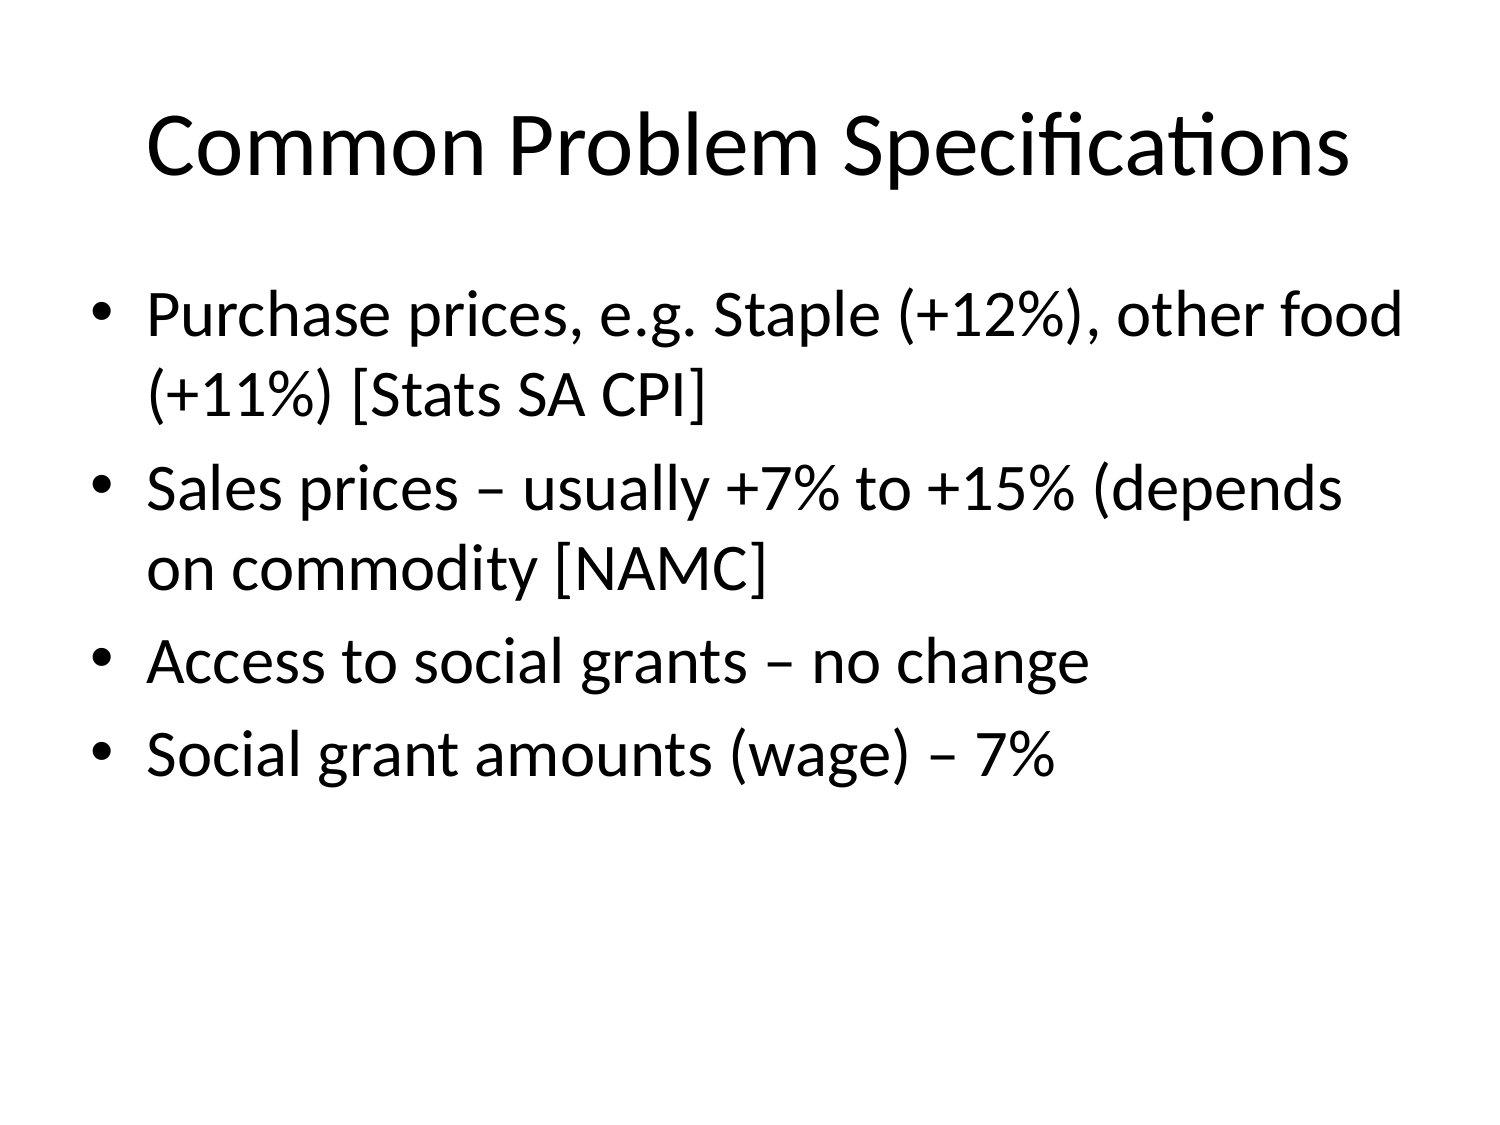

# Common Problem Specifications
Purchase prices, e.g. Staple (+12%), other food (+11%) [Stats SA CPI]
Sales prices – usually +7% to +15% (depends on commodity [NAMC]
Access to social grants – no change
Social grant amounts (wage) – 7%